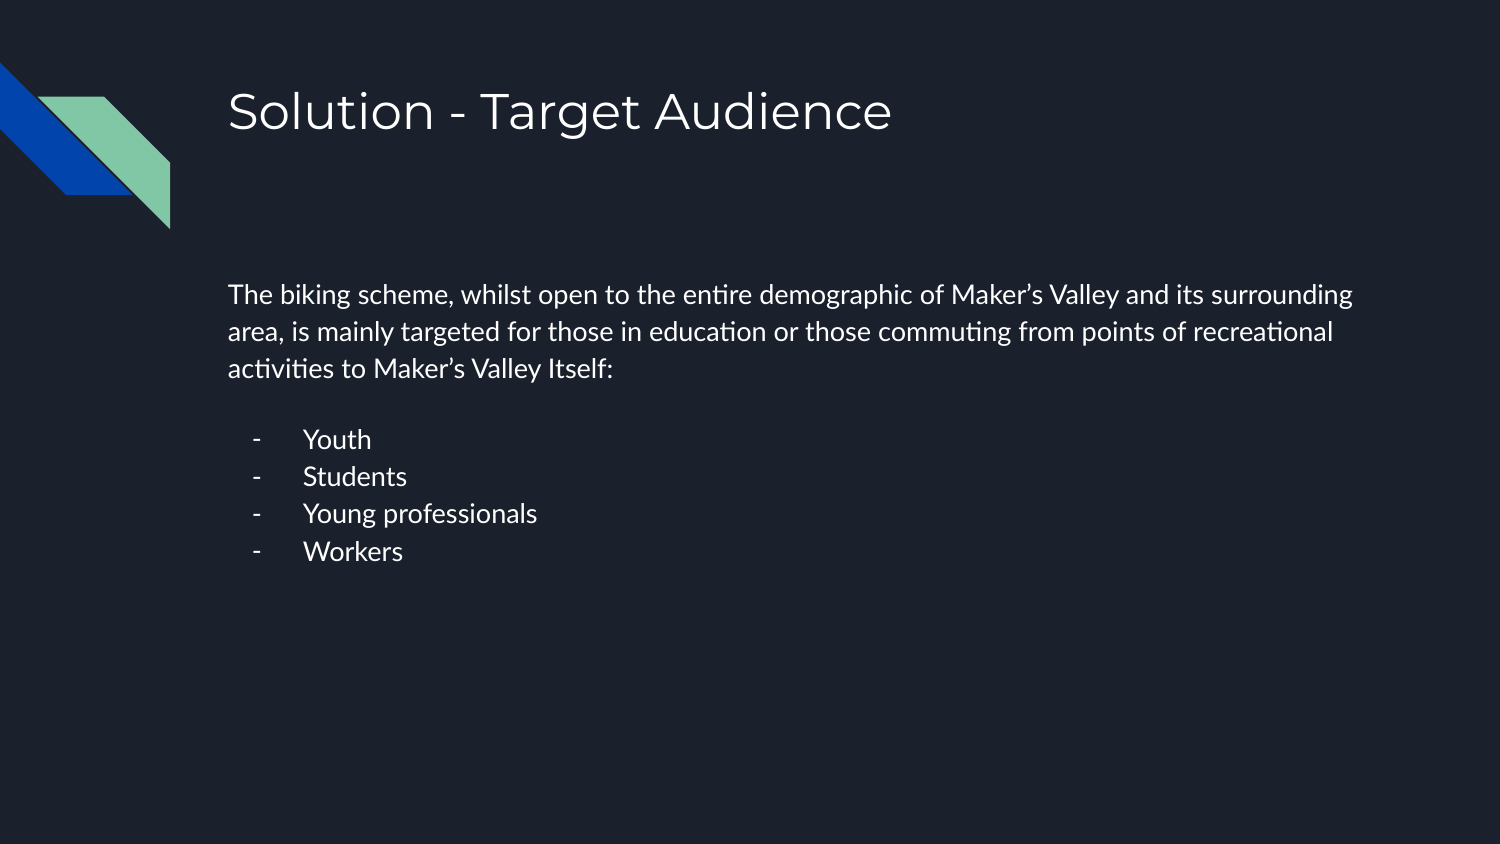

# Solution - Target Audience
The biking scheme, whilst open to the entire demographic of Maker’s Valley and its surrounding area, is mainly targeted for those in education or those commuting from points of recreational activities to Maker’s Valley Itself:
Youth
Students
Young professionals
Workers